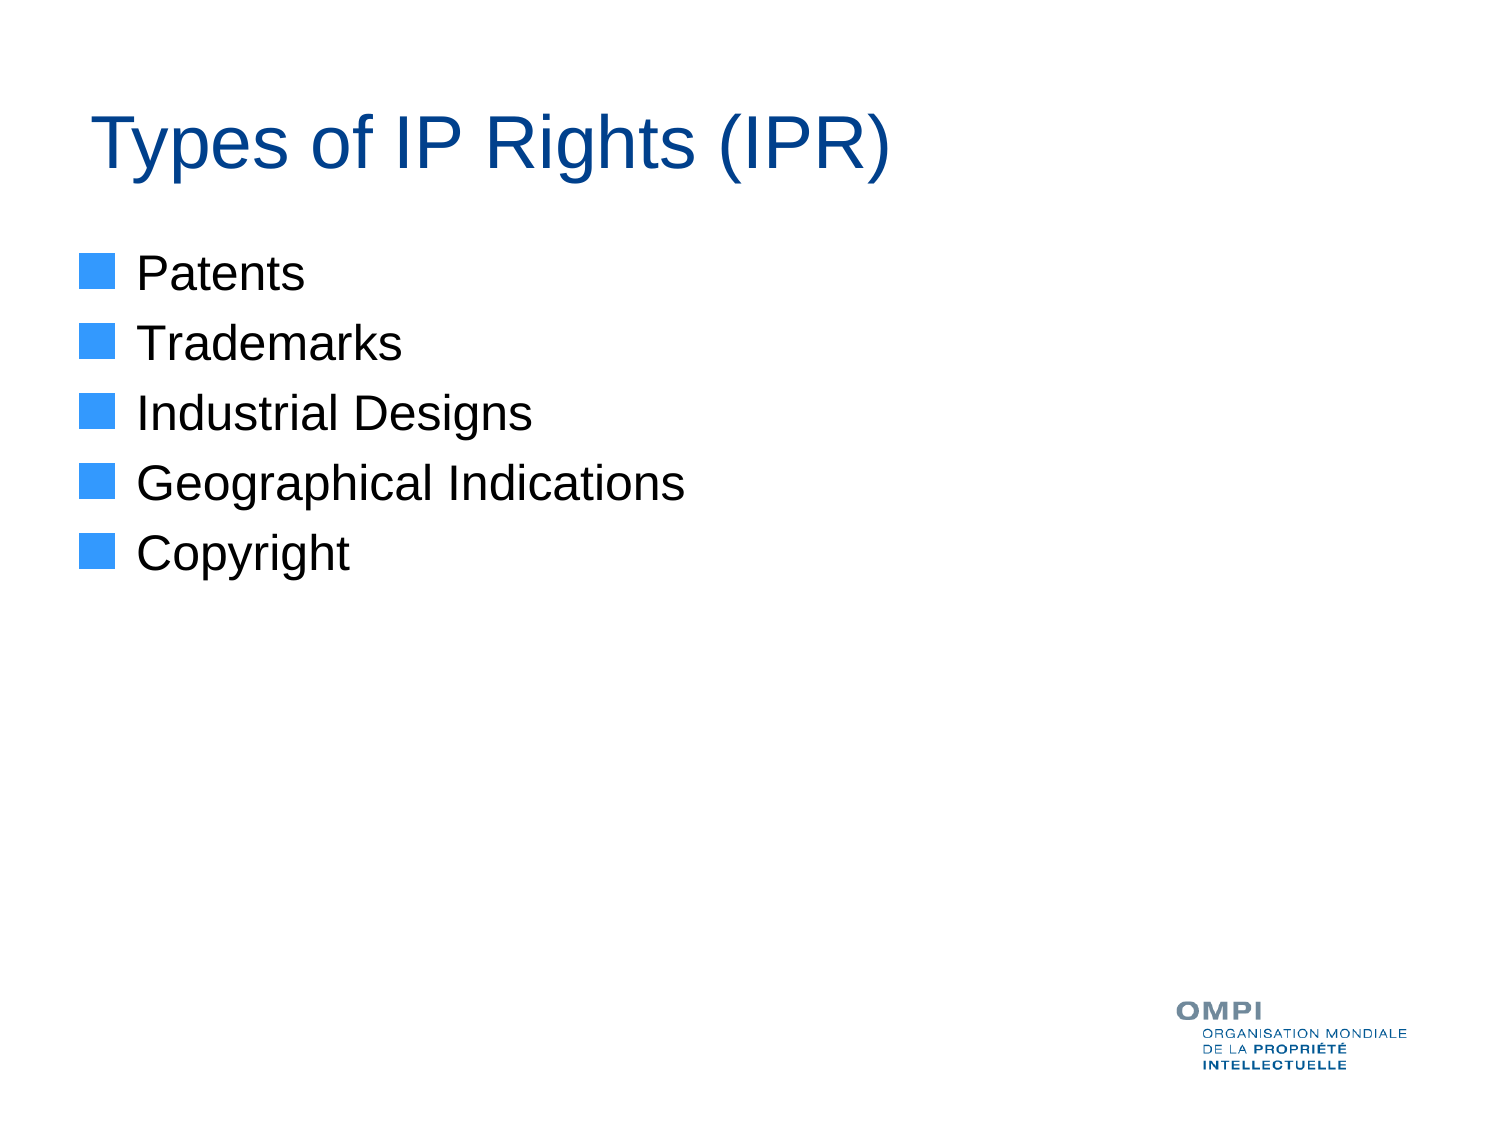

# Types of IP Rights (IPR)
Patents
Trademarks
Industrial Designs
Geographical Indications
Copyright